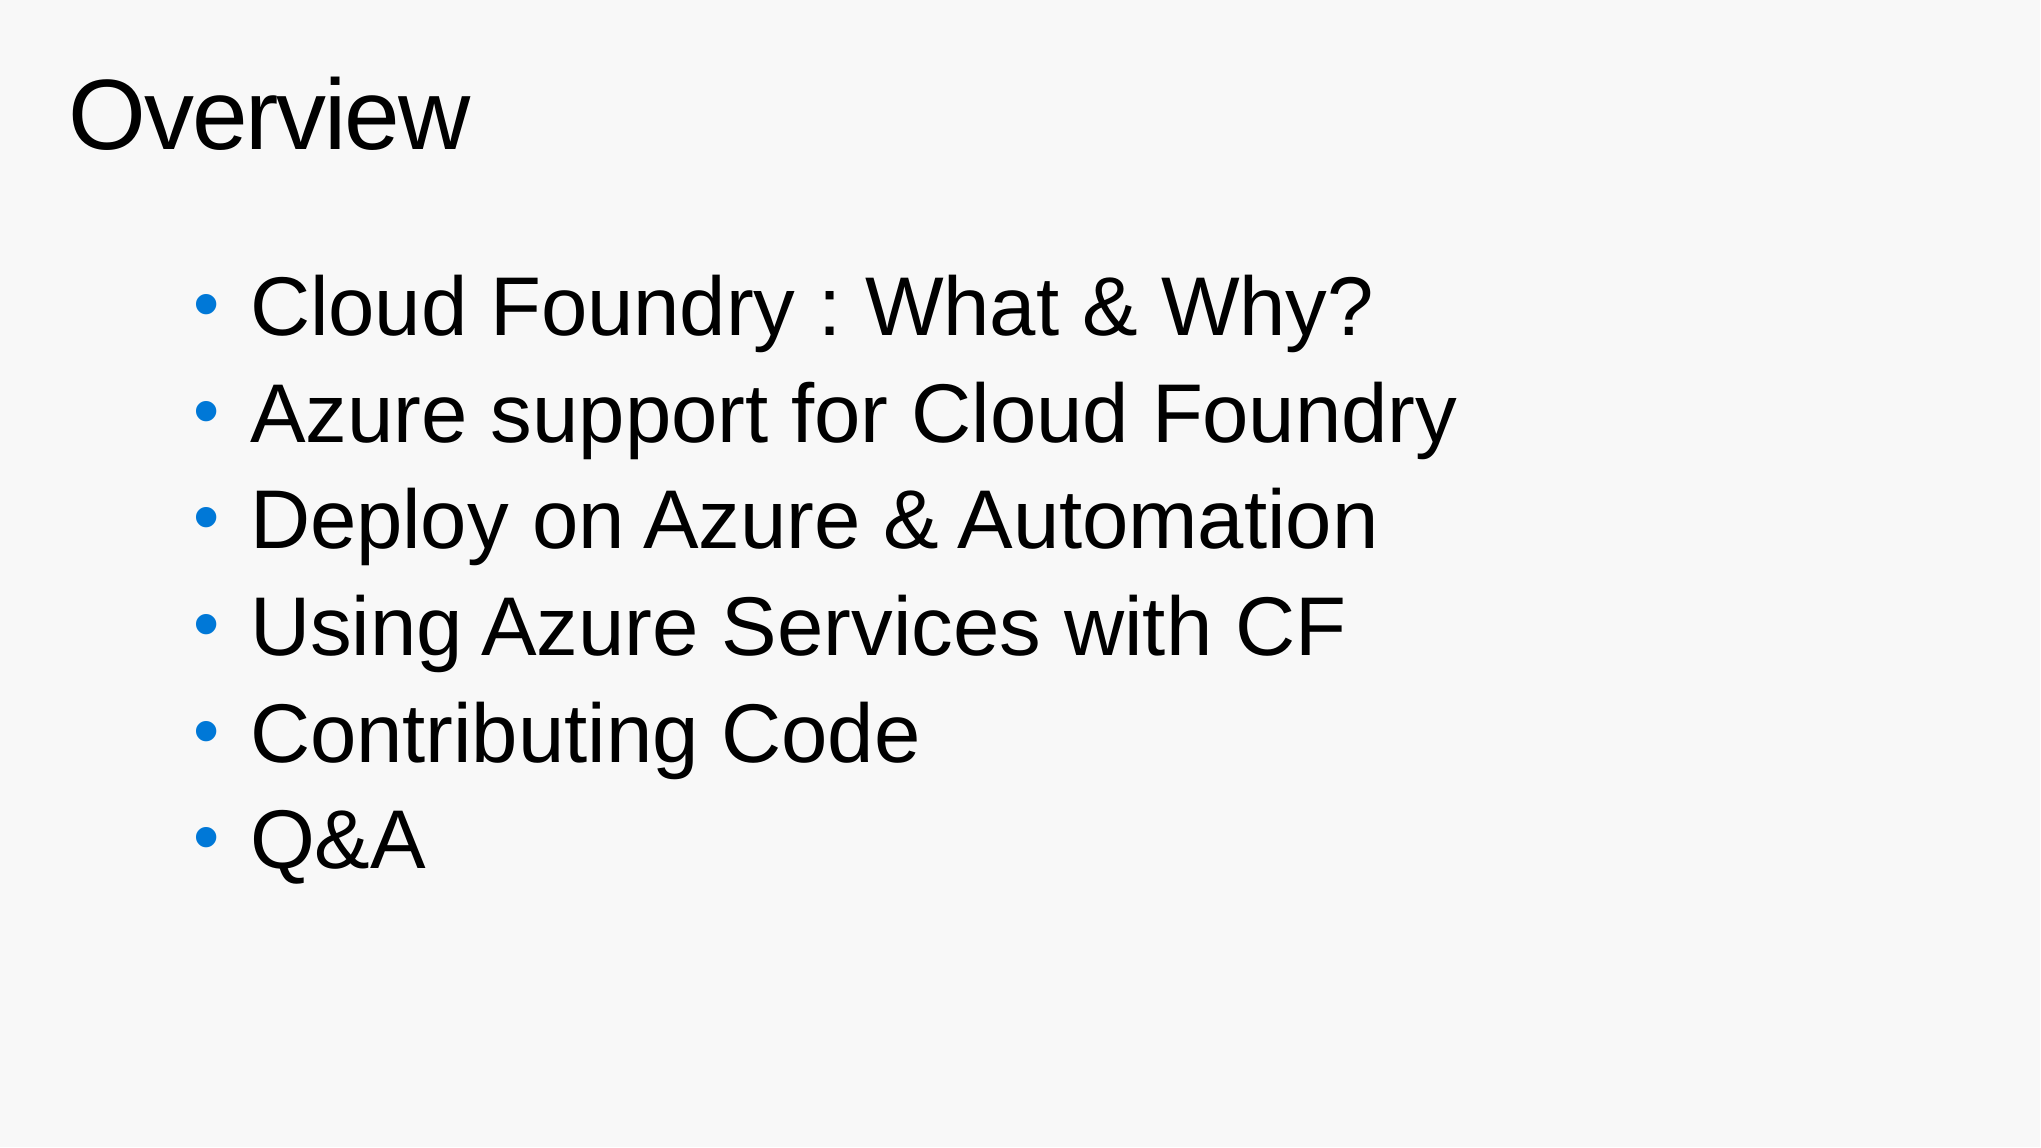

# Overview
Cloud Foundry : What & Why?
Azure support for Cloud Foundry
Deploy on Azure & Automation
Using Azure Services with CF
Contributing Code
Q&A